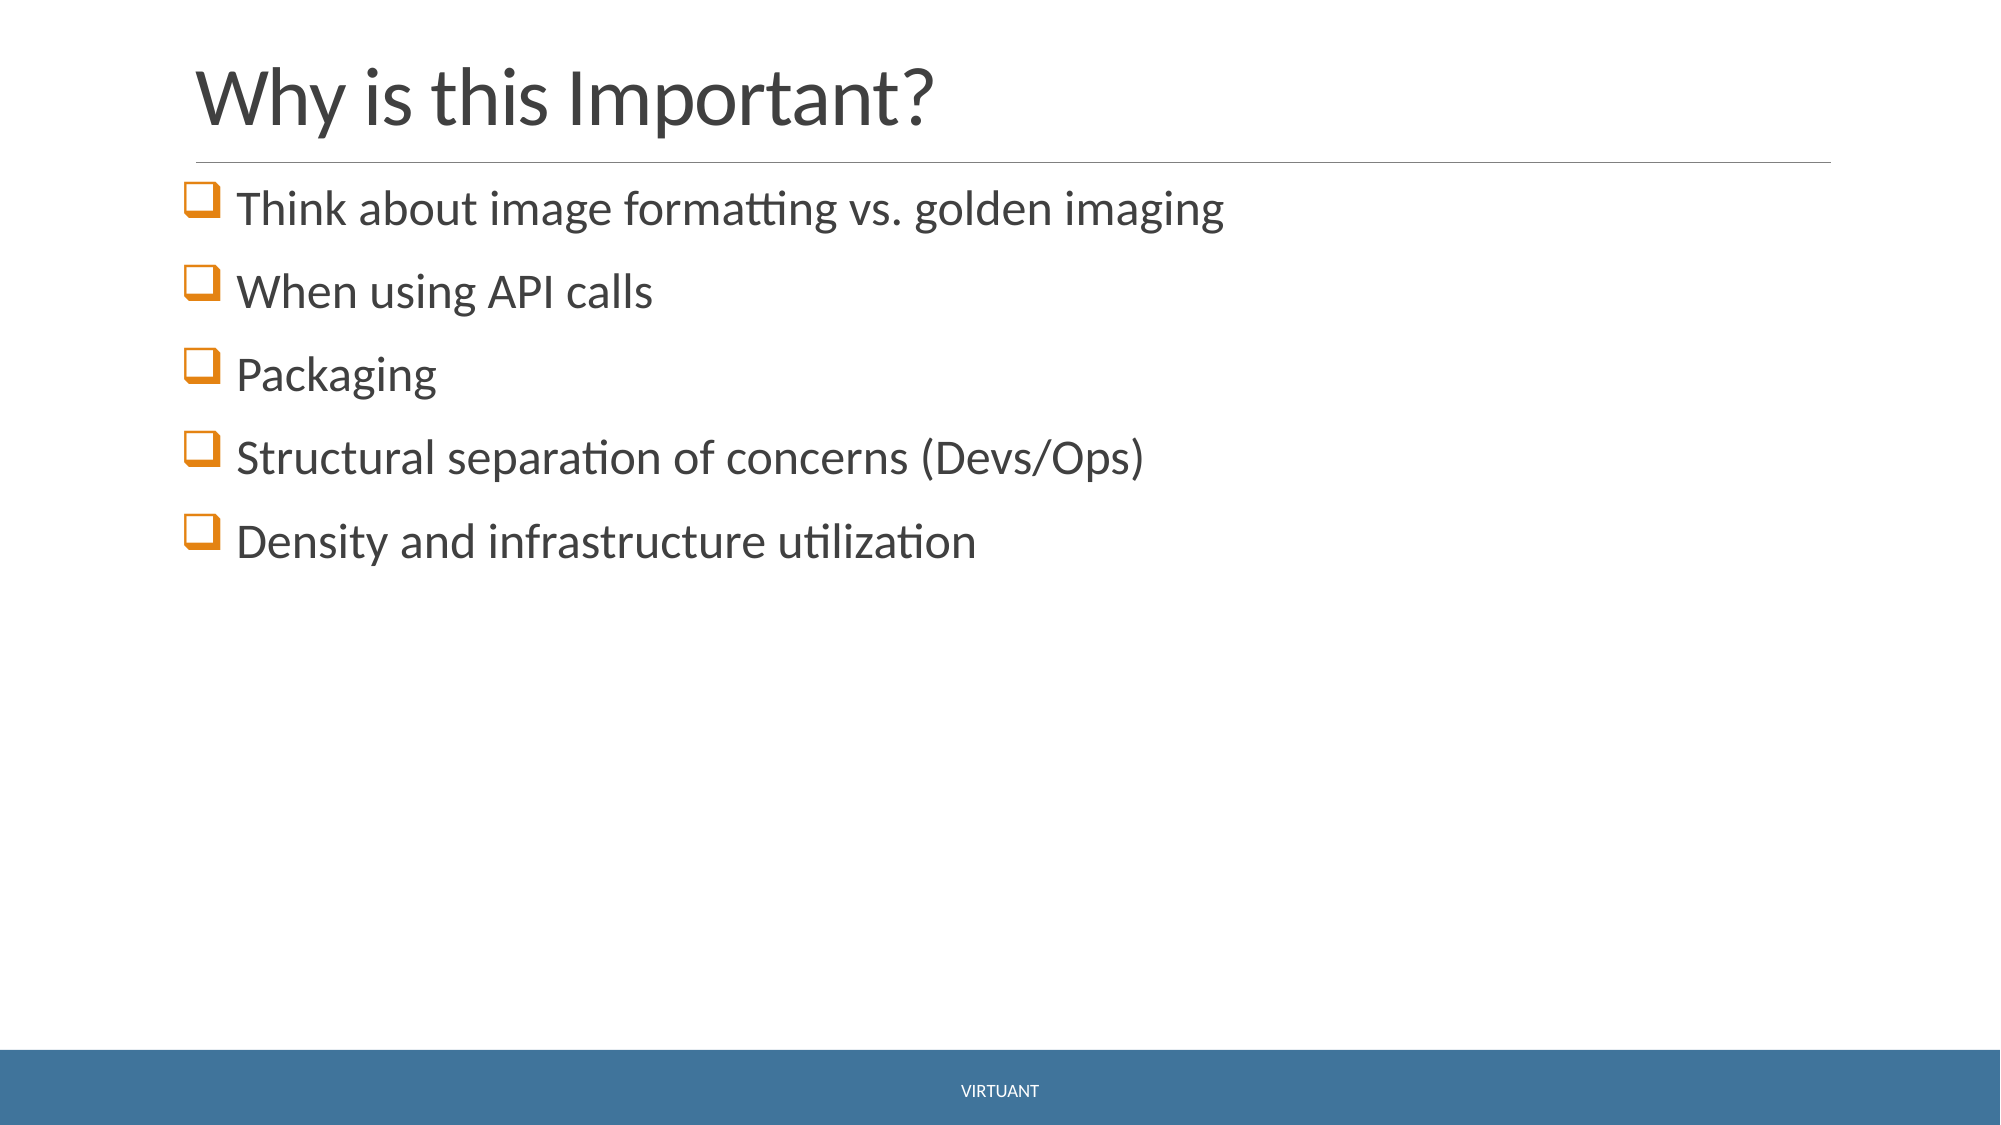

# Why is this Important?
 Think about image formatting vs. golden imaging
 When using API calls
 Packaging
 Structural separation of concerns (Devs/Ops)
 Density and infrastructure utilization
Virtuant